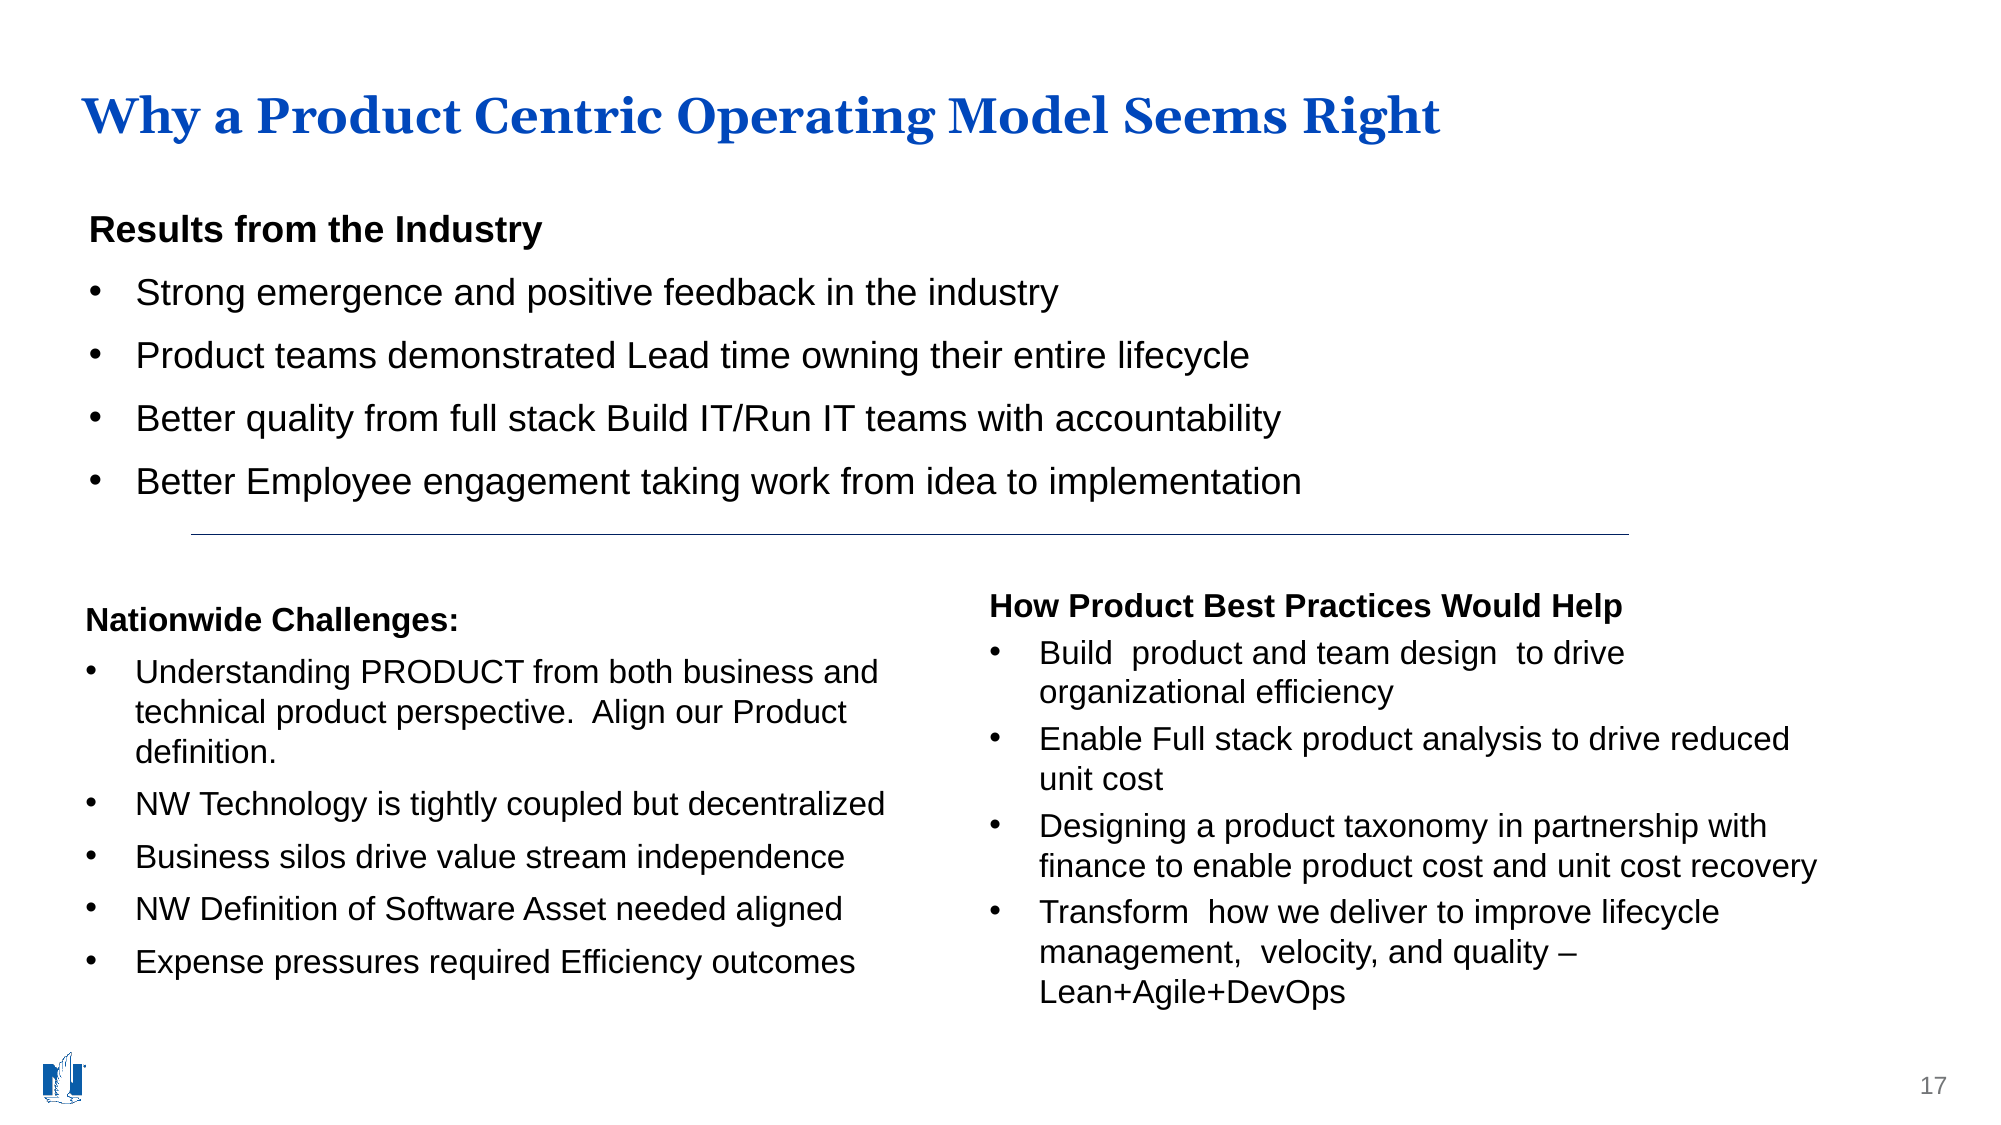

# Why a Product Centric Operating Model Seems Right
Results from the Industry
Strong emergence and positive feedback in the industry
Product teams demonstrated Lead time owning their entire lifecycle
Better quality from full stack Build IT/Run IT teams with accountability
Better Employee engagement taking work from idea to implementation

How Product Best Practices Would Help
Build  product and team design  to drive organizational efficiency
Enable Full stack product analysis to drive reduced unit cost
Designing a product taxonomy in partnership with finance to enable product cost and unit cost recovery
Transform  how we deliver to improve lifecycle management,  velocity, and quality – Lean+Agile+DevOps

Nationwide Challenges:
Understanding PRODUCT from both business and technical product perspective.  Align our Product definition.
NW Technology is tightly coupled but decentralized
Business silos drive value stream independence
NW Definition of Software Asset needed aligned
Expense pressures required Efficiency outcomes
17